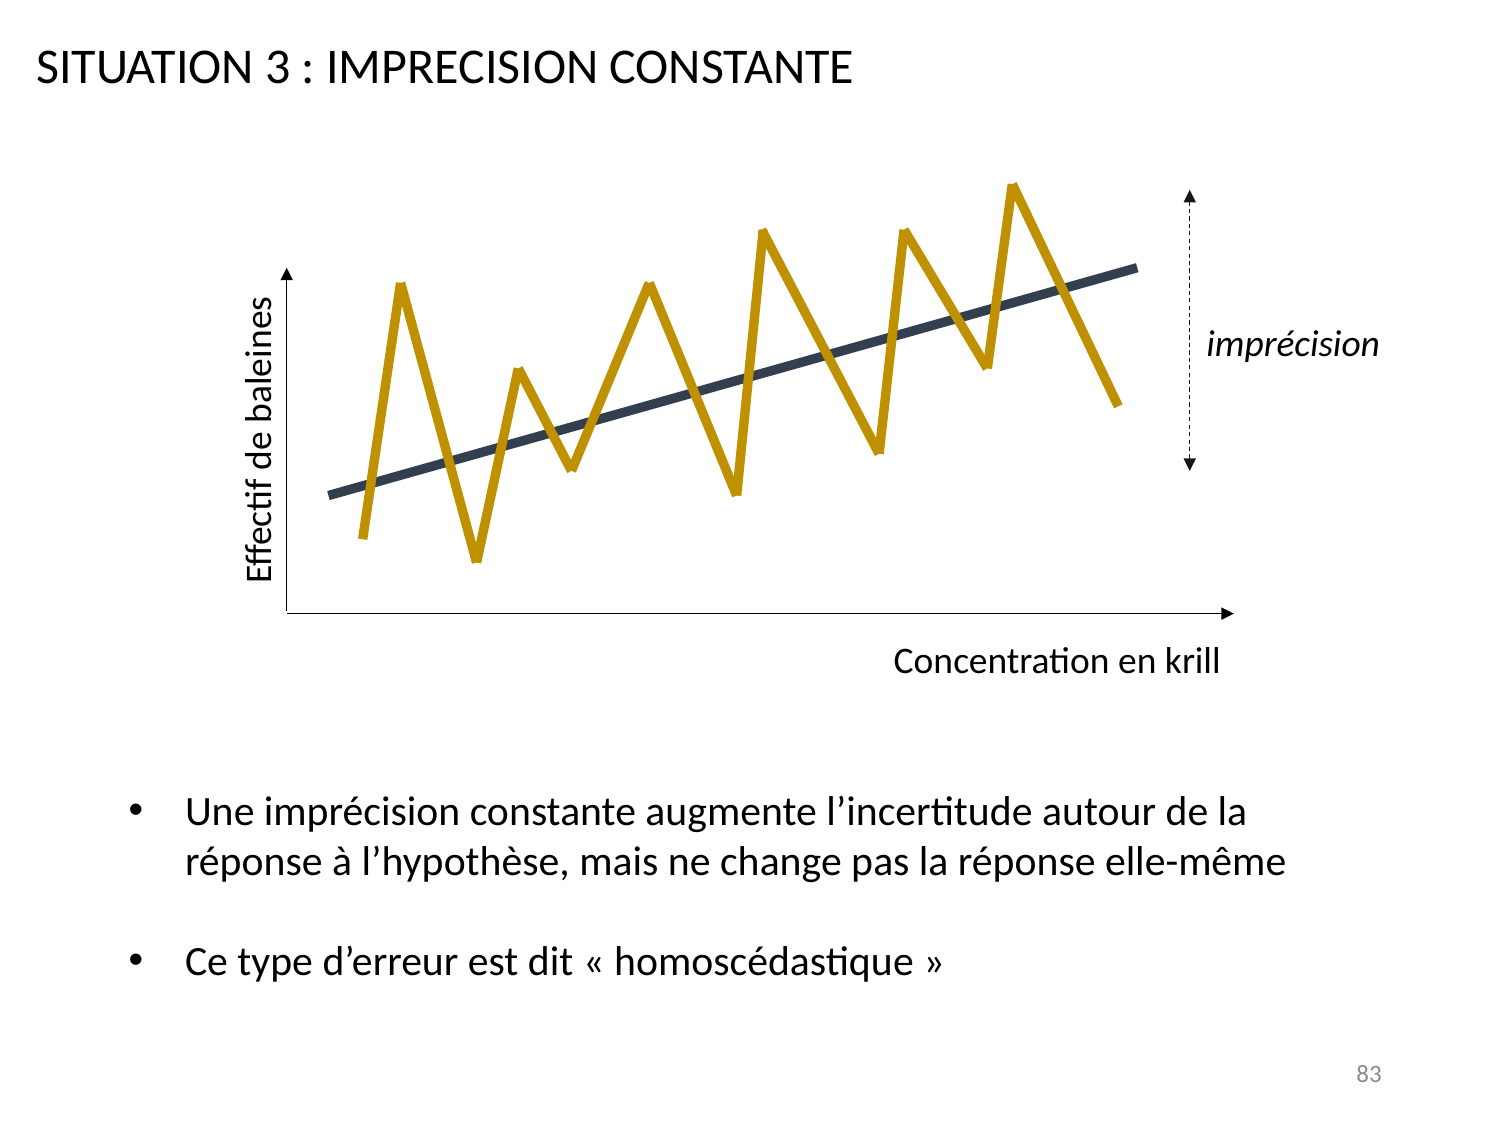

Situation 3 : imprecision constante
imprécision
Effectif de baleines
Concentration en krill
Une imprécision constante augmente l’incertitude autour de la réponse à l’hypothèse, mais ne change pas la réponse elle-même

Ce type d’erreur est dit « homoscédastique »
83